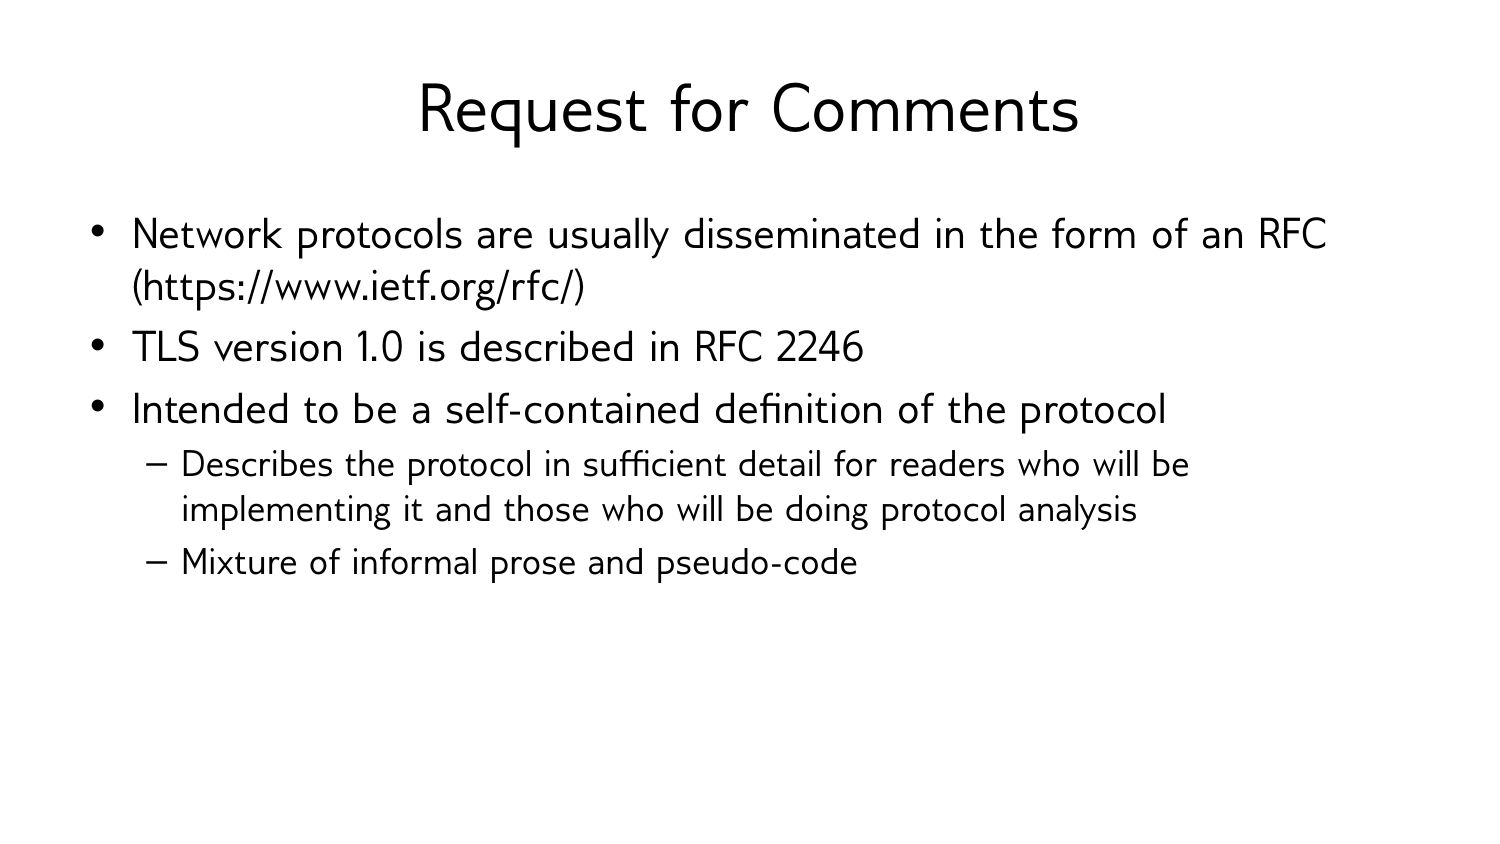

# Request for Comments
Network protocols are usually disseminated in the form of an RFC (https://www.ietf.org/rfc/)
TLS version 1.0 is described in RFC 2246
Intended to be a self-contained definition of the protocol
Describes the protocol in sufficient detail for readers who will be implementing it and those who will be doing protocol analysis
Mixture of informal prose and pseudo-code